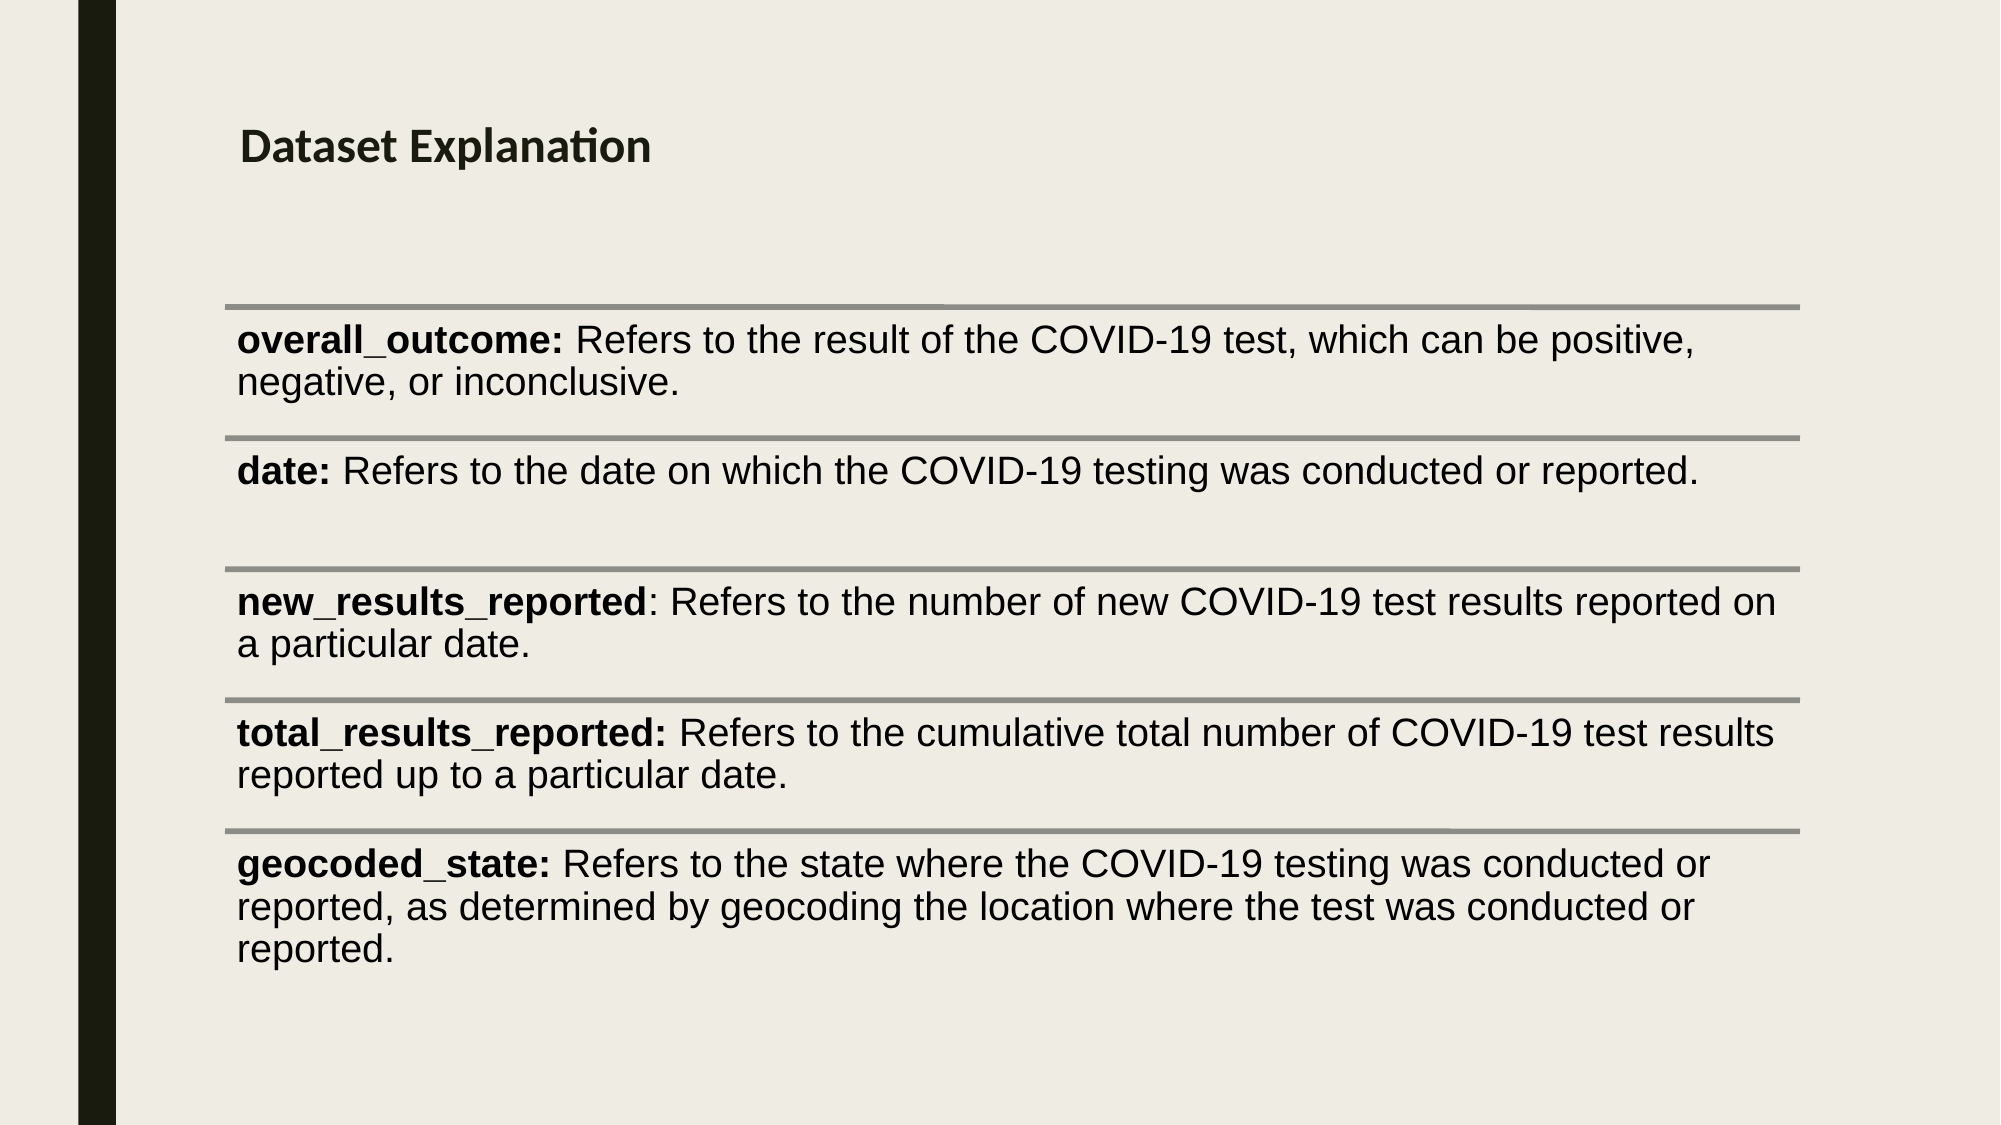

# Dataset Explanation
overall_outcome: Refers to the result of the COVID-19 test, which can be positive, negative, or inconclusive.
date: Refers to the date on which the COVID-19 testing was conducted or reported.
new_results_reported: Refers to the number of new COVID-19 test results reported on a particular date.
total_results_reported: Refers to the cumulative total number of COVID-19 test results reported up to a particular date.
geocoded_state: Refers to the state where the COVID-19 testing was conducted or reported, as determined by geocoding the location where the test was conducted or reported.